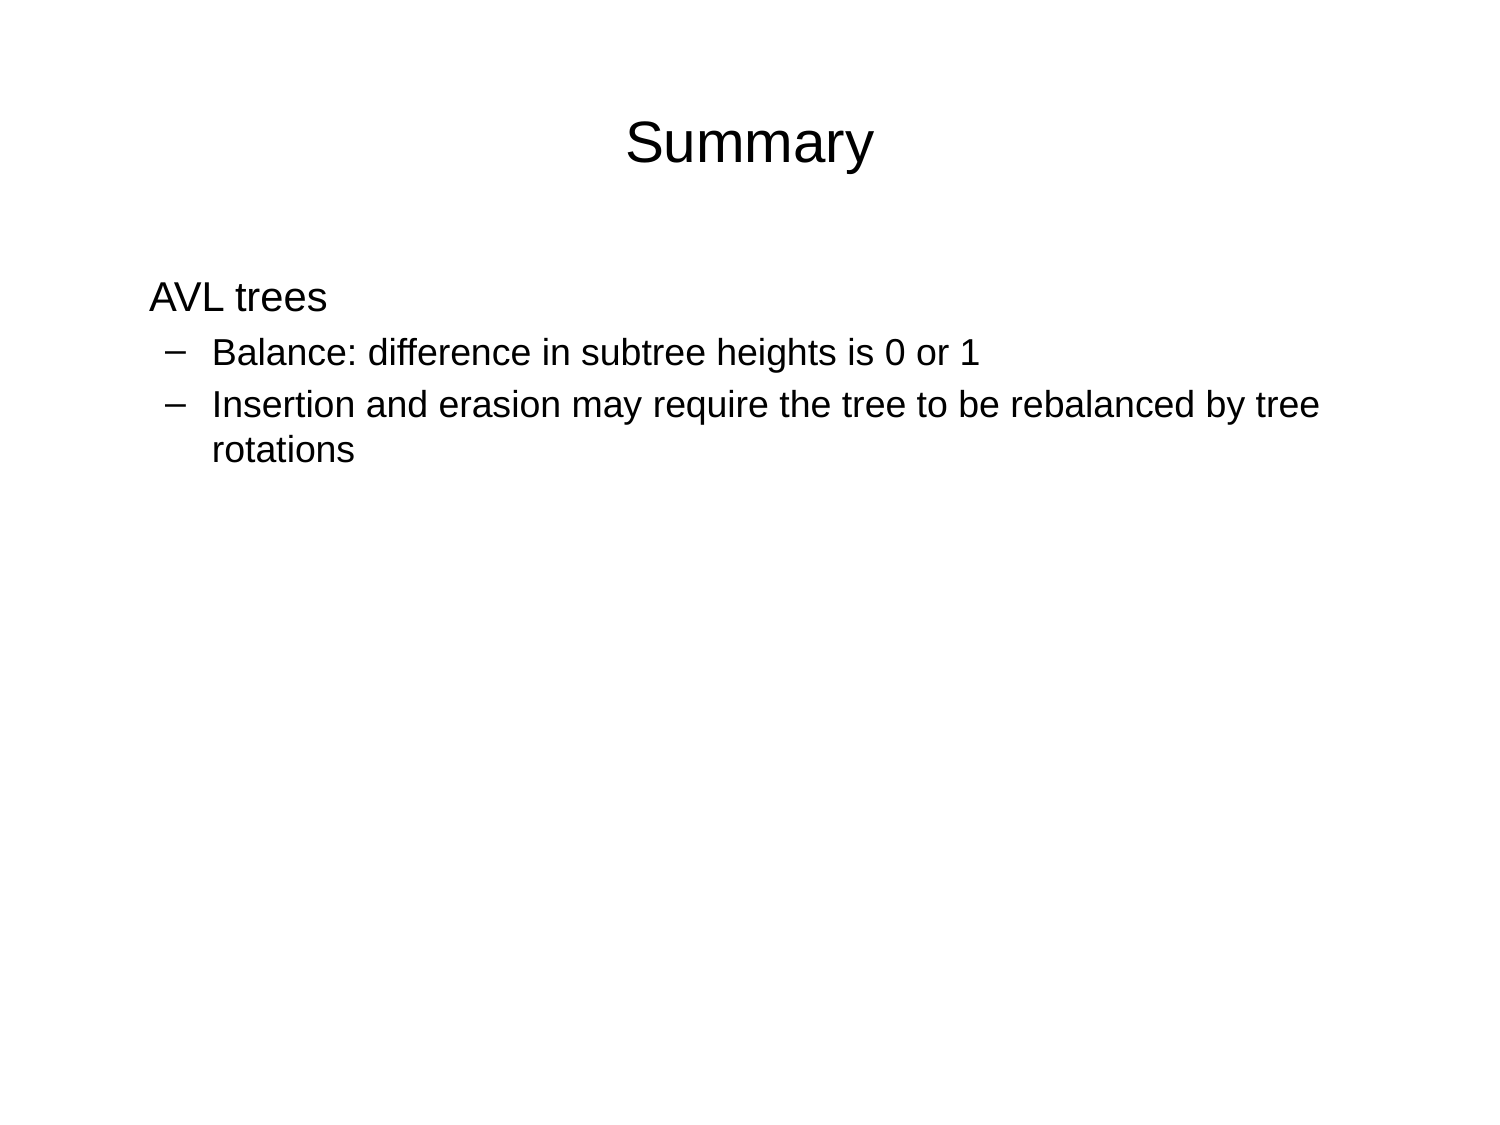

# Summary
	AVL trees
Balance: difference in subtree heights is 0 or 1
Insertion and erasion may require the tree to be rebalanced by tree rotations